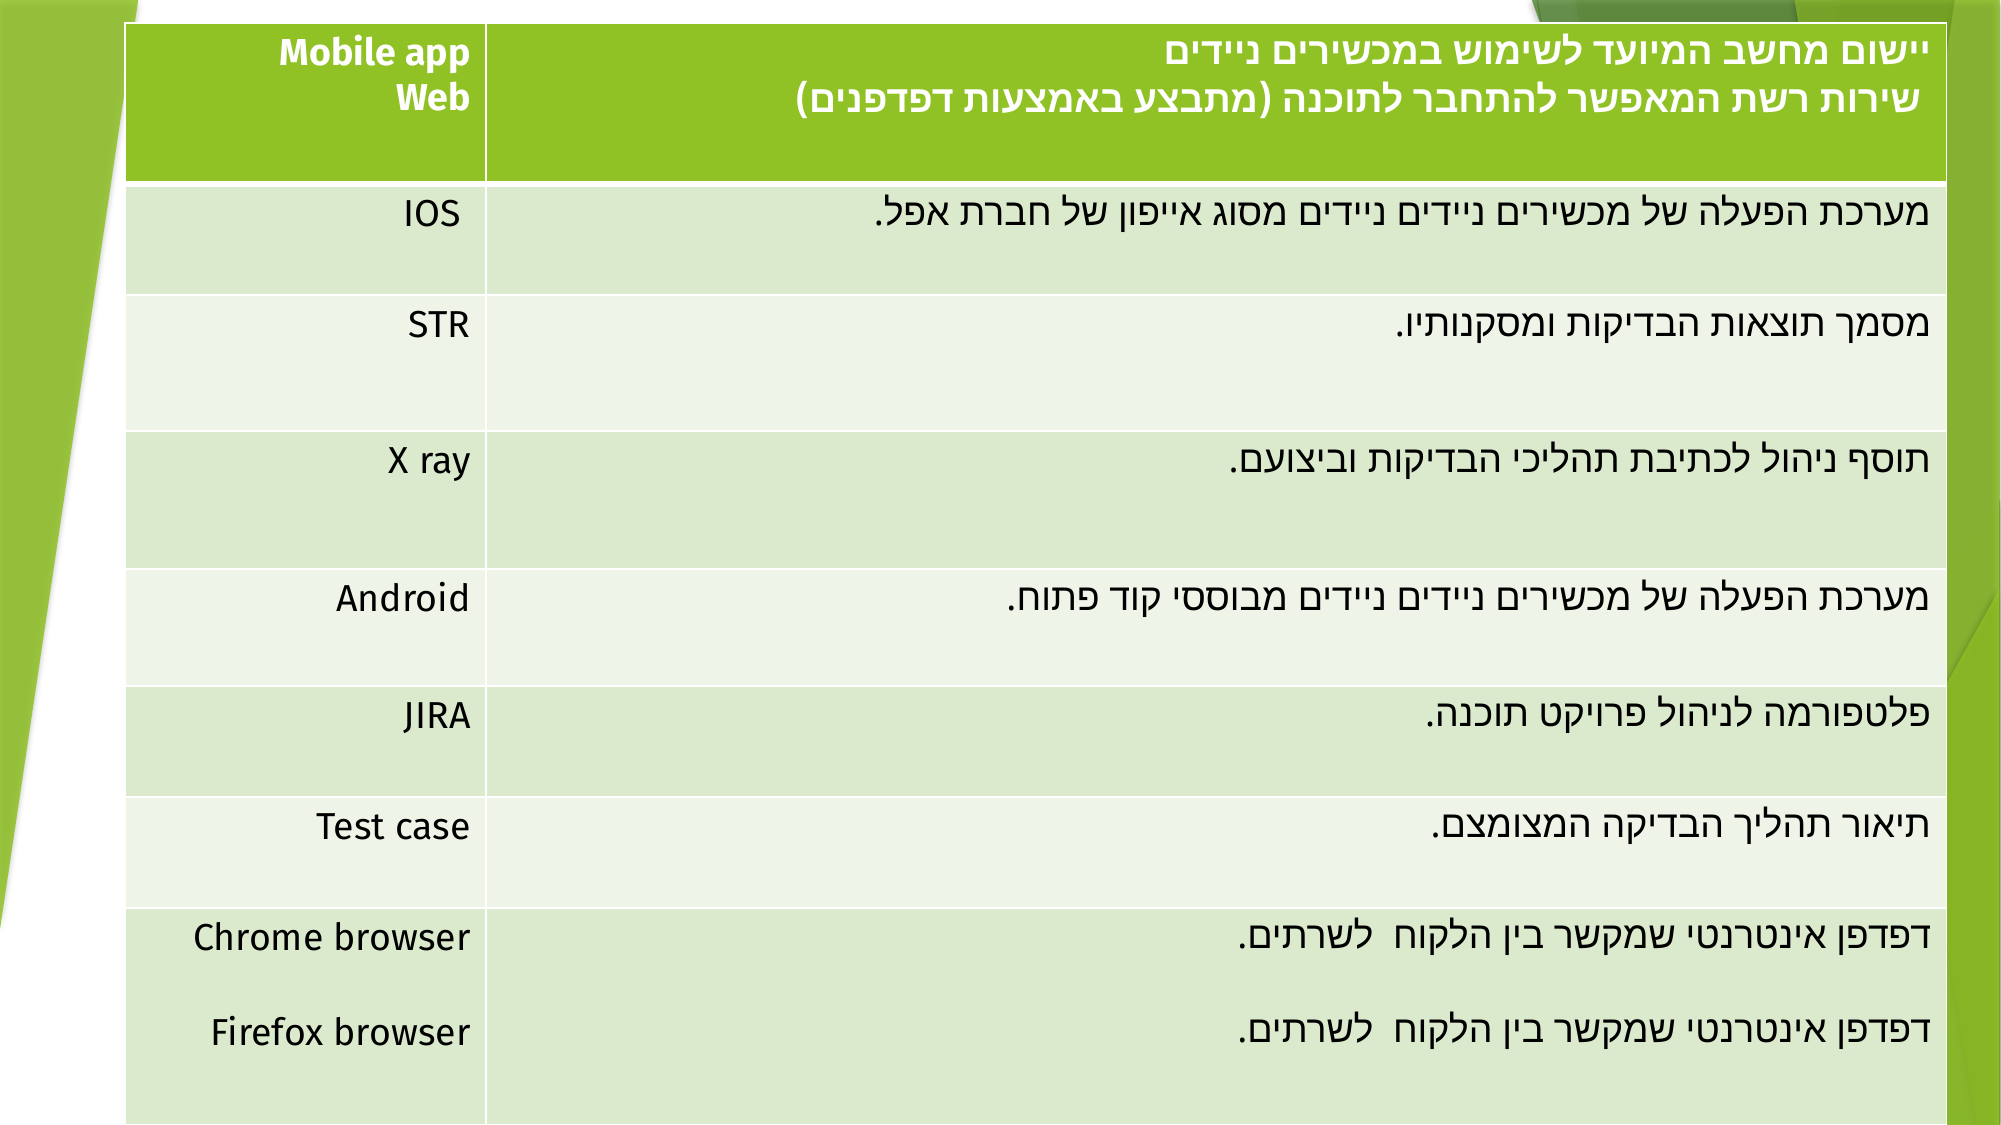

# 1.3       מונחי המערכת באנגלית והסברם בעברית

| Mobile app Web | יישום מחשב המיועד לשימוש במכשירים ניידים שירות רשת המאפשר להתחבר לתוכנה (מתבצע באמצעות דפדפנים) |
| --- | --- |
| IOS | מערכת הפעלה של מכשירים ניידים ניידים מסוג אייפון של חברת אפל. |
| STR | מסמך תוצאות הבדיקות ומסקנותיו. |
| X ray | תוסף ניהול לכתיבת תהליכי הבדיקות וביצועם. |
| Android | מערכת הפעלה של מכשירים ניידים ניידים מבוססי קוד פתוח. |
| JIRA | פלטפורמה לניהול פרויקט תוכנה. |
| Test case | תיאור תהליך הבדיקה המצומצם. |
| Chrome browser Firefox browser | דפדפן אינטרנטי שמקשר בין הלקוח לשרתים. דפדפן אינטרנטי שמקשר בין הלקוח לשרתים. |

| 1.3 |  |  |  |  |  |  |  |  |  |
| --- | --- | --- | --- | --- | --- | --- | --- | --- | --- |
|  |  |  |  |  |  |  |  |  |  |
|  |  |  |  |  |  |  |  |  |  |
|  |  |  |  |  |  |  |  |  |  |
|  |  |  |  |  |  |  |  |  |  |
|  |  |  |  |  |  |  |  |  |  |